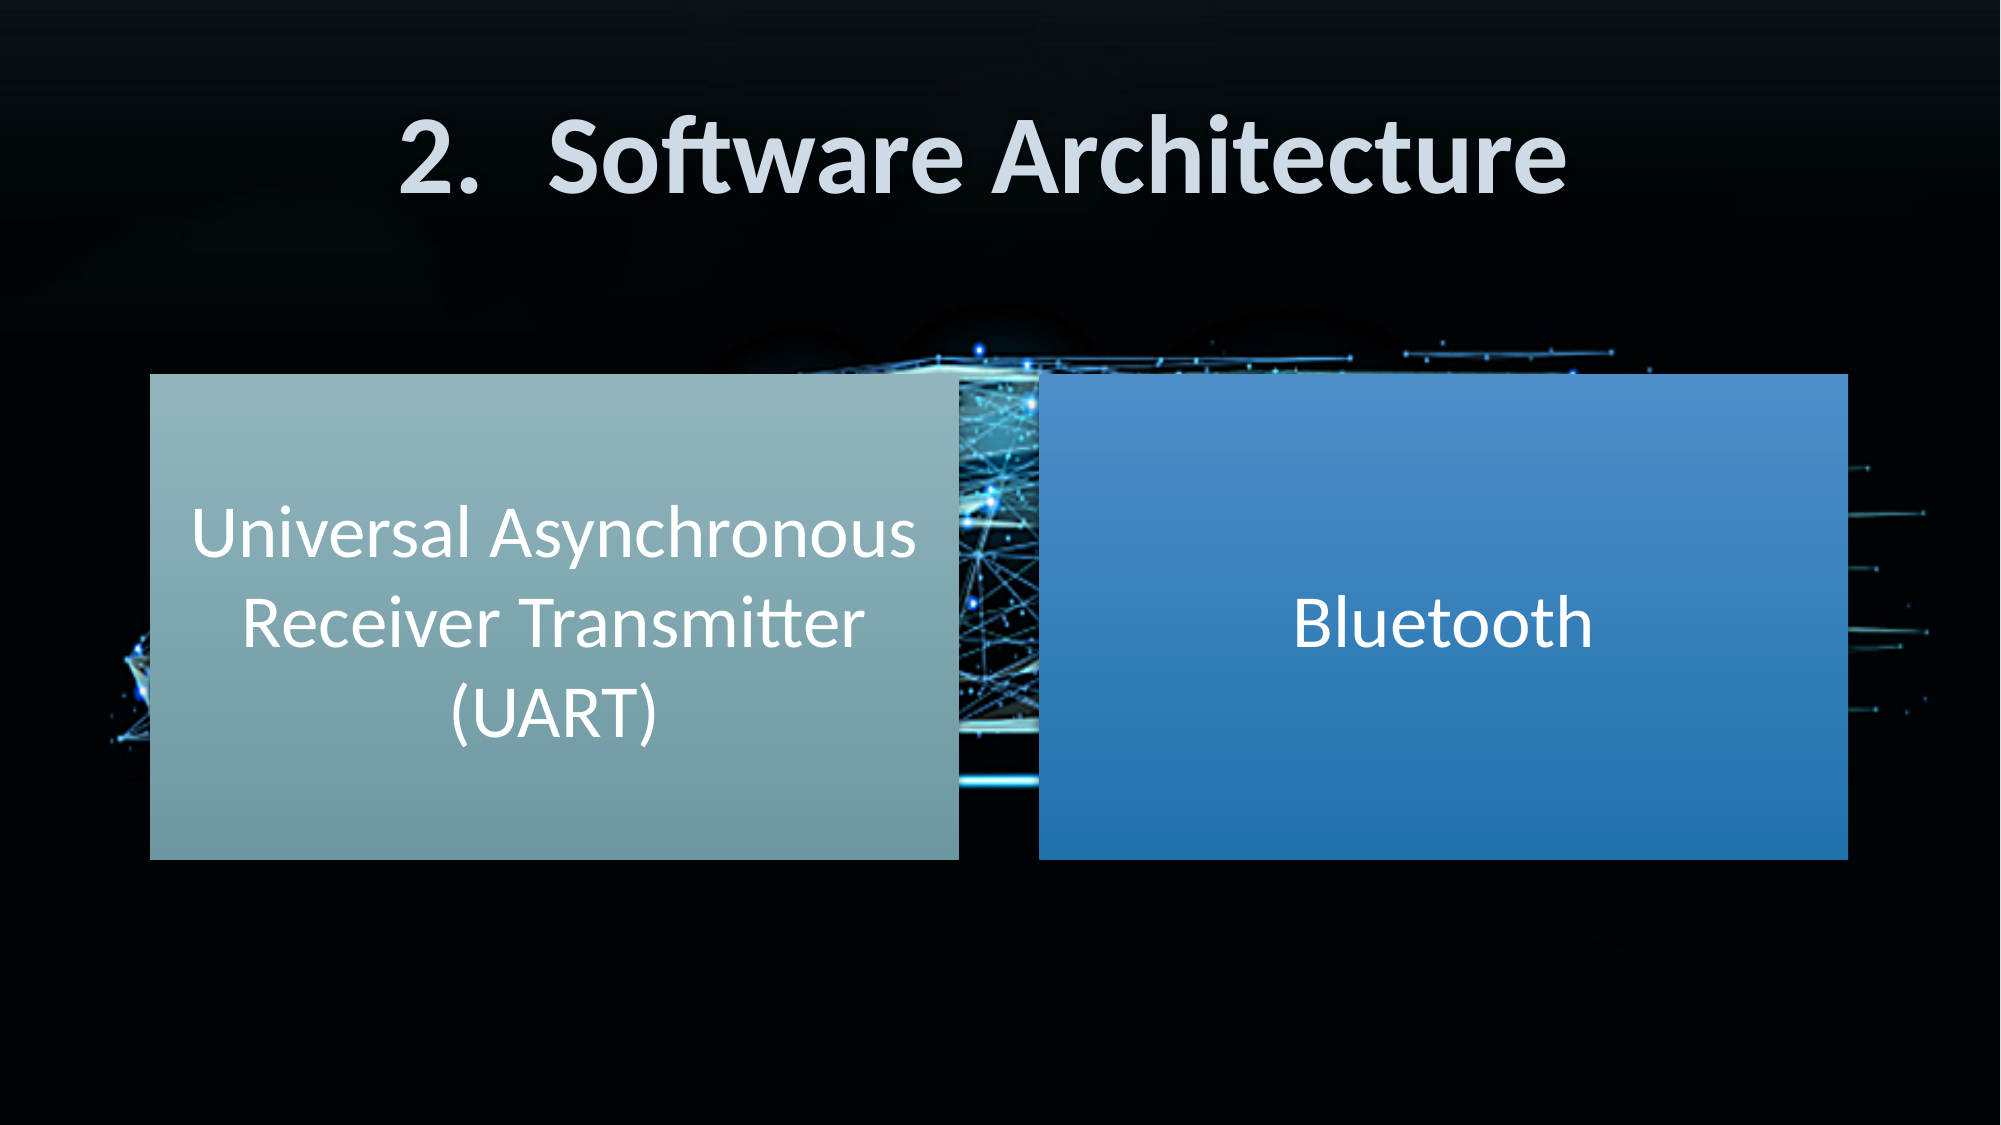

# Software Architecture
Universal Asynchronous Receiver Transmitter (UART)
Bluetooth